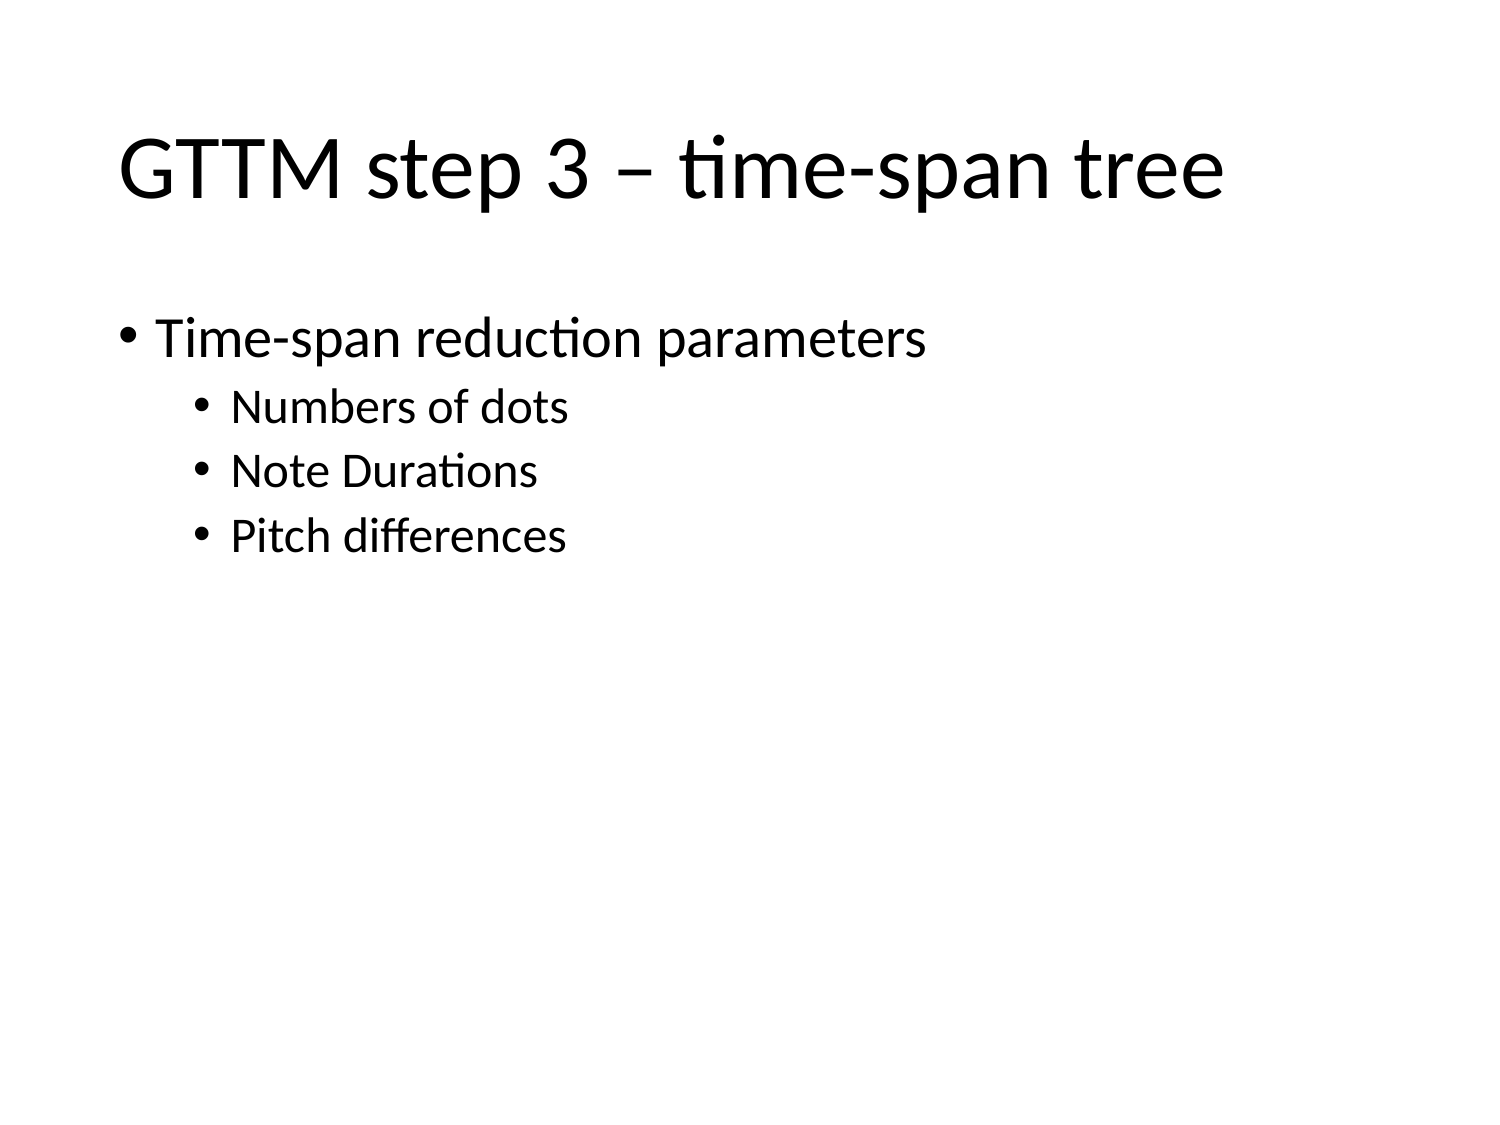

# GTTM step 3 – time-span tree
Time-span reduction parameters
Numbers of dots
Note Durations
Pitch differences